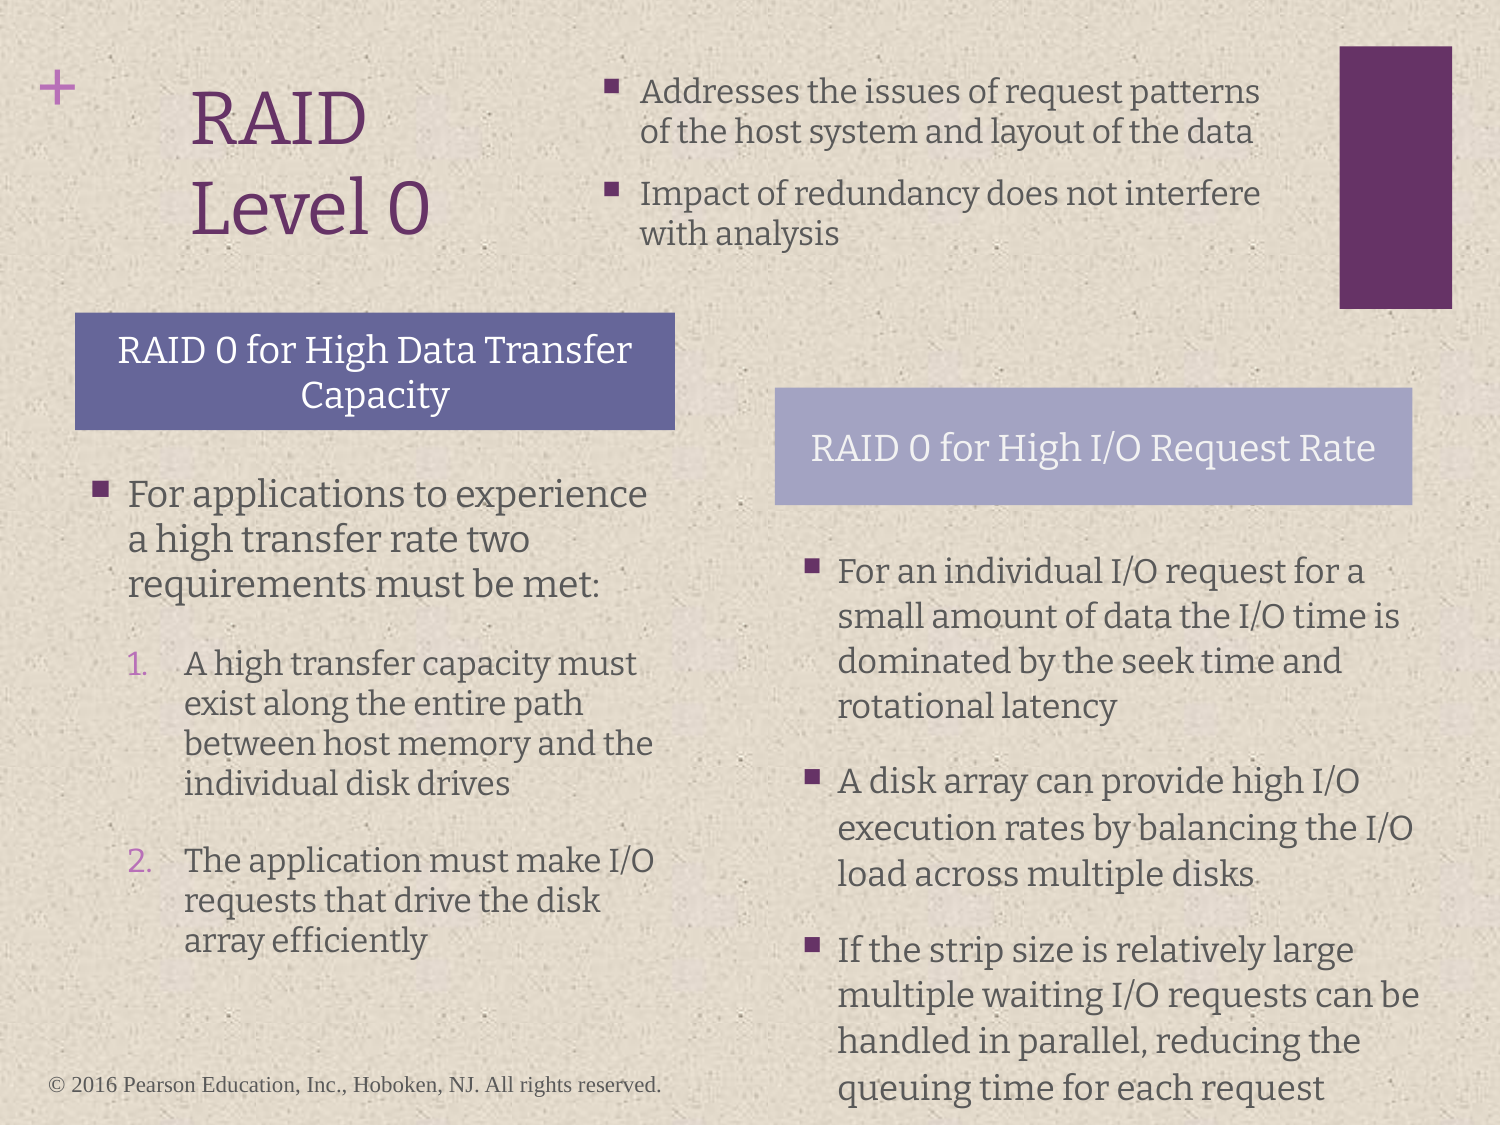

# RAID Level 0
Addresses the issues of request patterns of the host system and layout of the data
Impact of redundancy does not interfere with analysis

RAID 0 for High Data Transfer Capacity
RAID 0 for High I/O Request Rate
For applications to experience a high transfer rate two requirements must be met:
A high transfer capacity must exist along the entire path between host memory and the individual disk drives
The application must make I/O requests that drive the disk array efficiently
For an individual I/O request for a small amount of data the I/O time is dominated by the seek time and rotational latency
A disk array can provide high I/O execution rates by balancing the I/O load across multiple disks
If the strip size is relatively large multiple waiting I/O requests can be handled in parallel, reducing the queuing time for each request

© 2016 Pearson Education, Inc., Hoboken, NJ. All rights reserved.